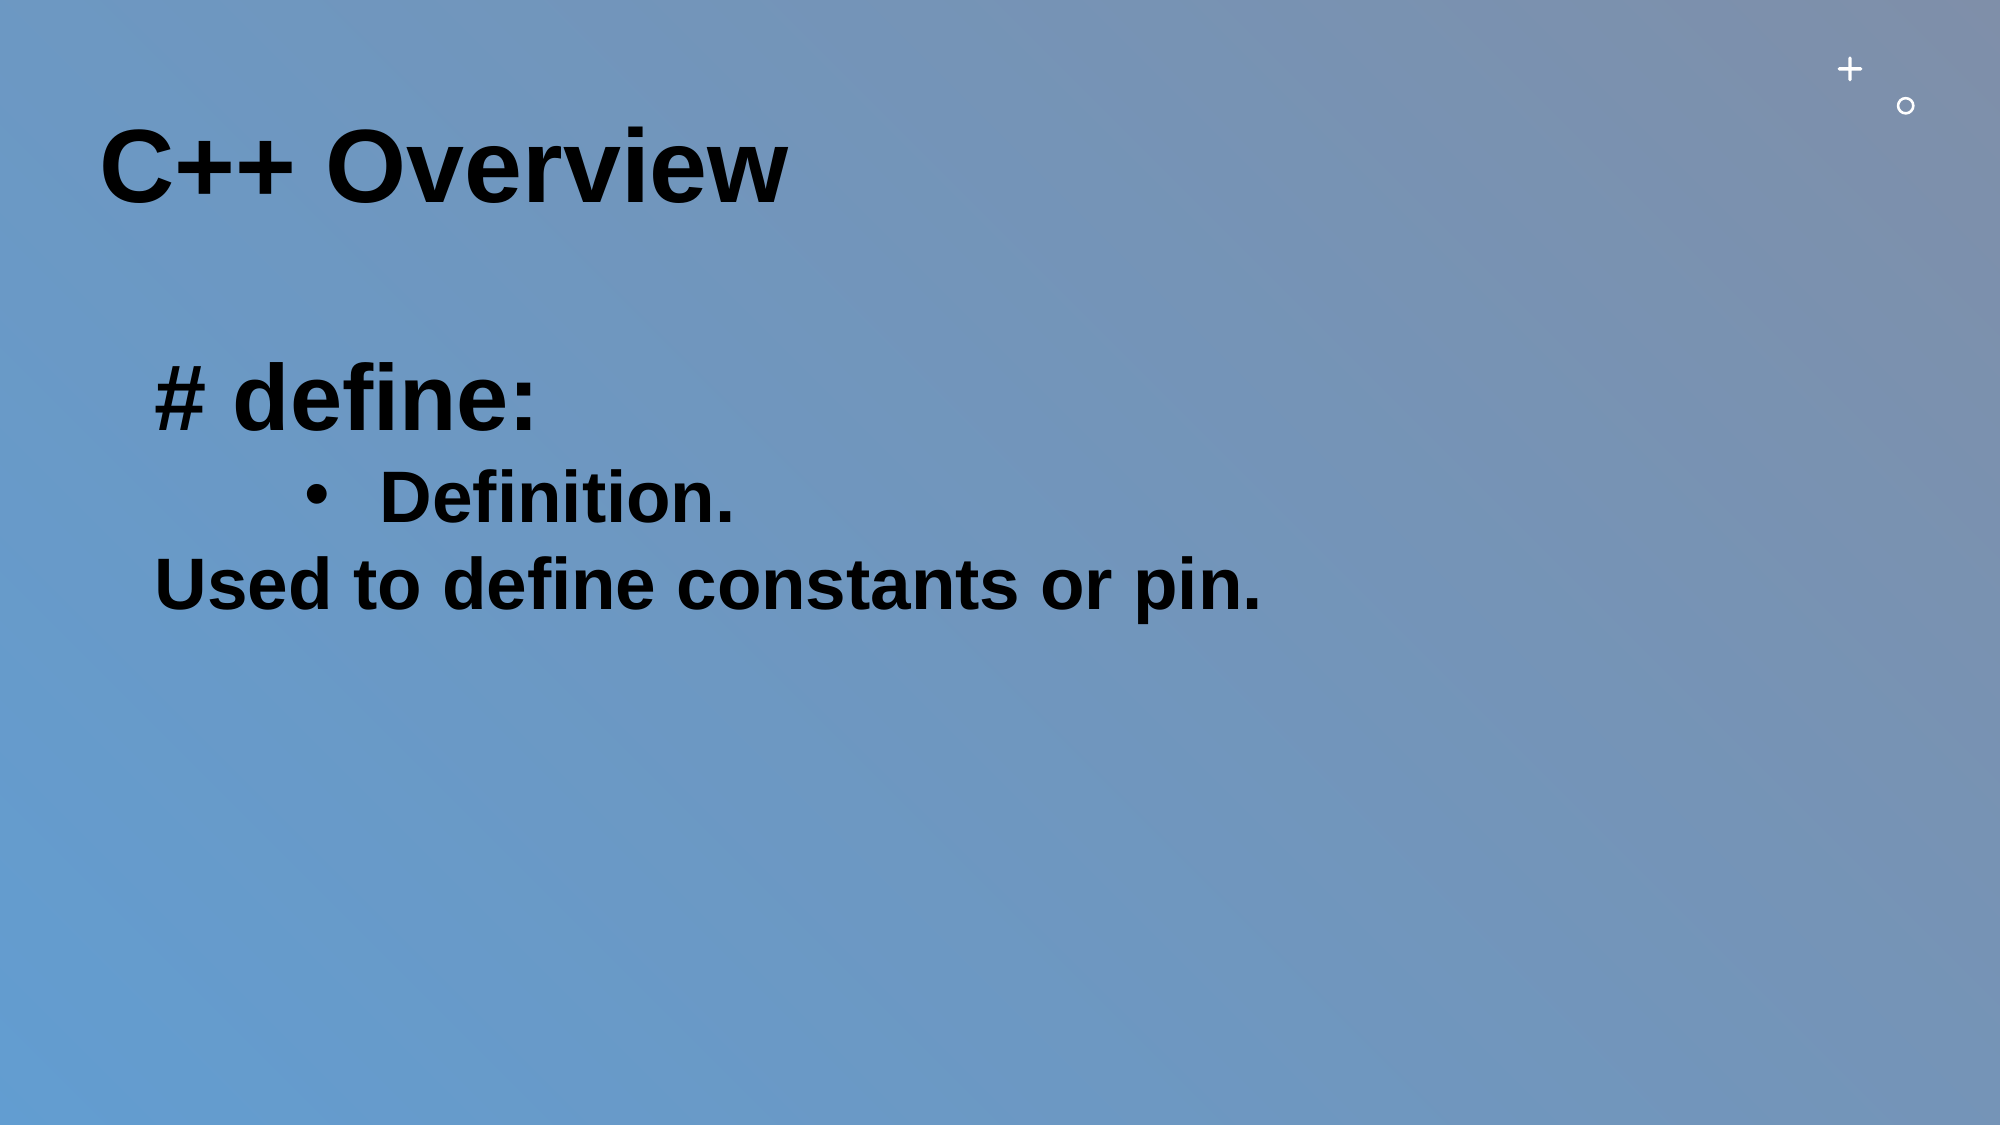

# C++ Overview
# define:
Definition.
Used to define constants or pin.